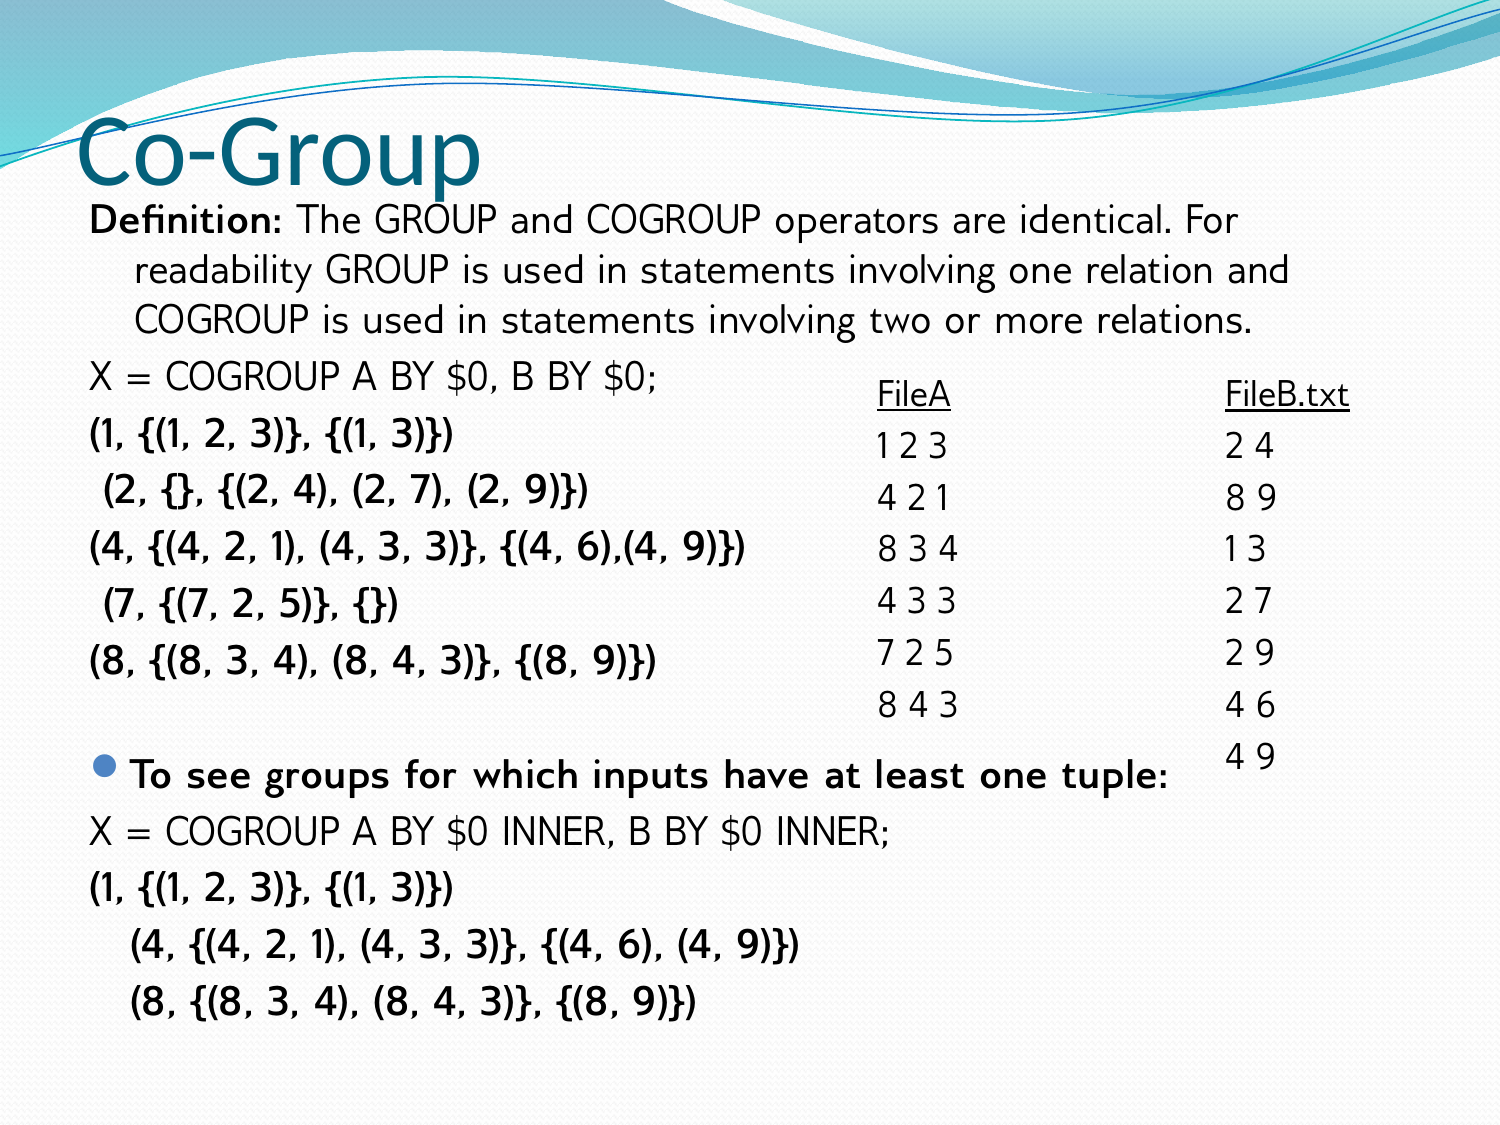

# Co-Group
Definition: The GROUP and COGROUP operators are identical. For readability GROUP is used in statements involving one relation and COGROUP is used in statements involving two or more relations.
X = COGROUP A BY $0, B BY $0;
(1, {(1, 2, 3)}, {(1, 3)})
 (2, {}, {(2, 4), (2, 7), (2, 9)})
(4, {(4, 2, 1), (4, 3, 3)}, {(4, 6),(4, 9)})
 (7, {(7, 2, 5)}, {})
(8, {(8, 3, 4), (8, 4, 3)}, {(8, 9)})

To see groups for which inputs have at least one tuple:
X = COGROUP A BY $0 INNER, B BY $0 INNER;
(1, {(1, 2, 3)}, {(1, 3)})
   (4, {(4, 2, 1), (4, 3, 3)}, {(4, 6), (4, 9)})
   (8, {(8, 3, 4), (8, 4, 3)}, {(8, 9)})

FileA
1 2 3
4 2 1
8 3 4
4 3 3
7 2 5
8 4 3
FileB.txt
2 4
8 9
1 3
2 7
2 9
4 6
4 9